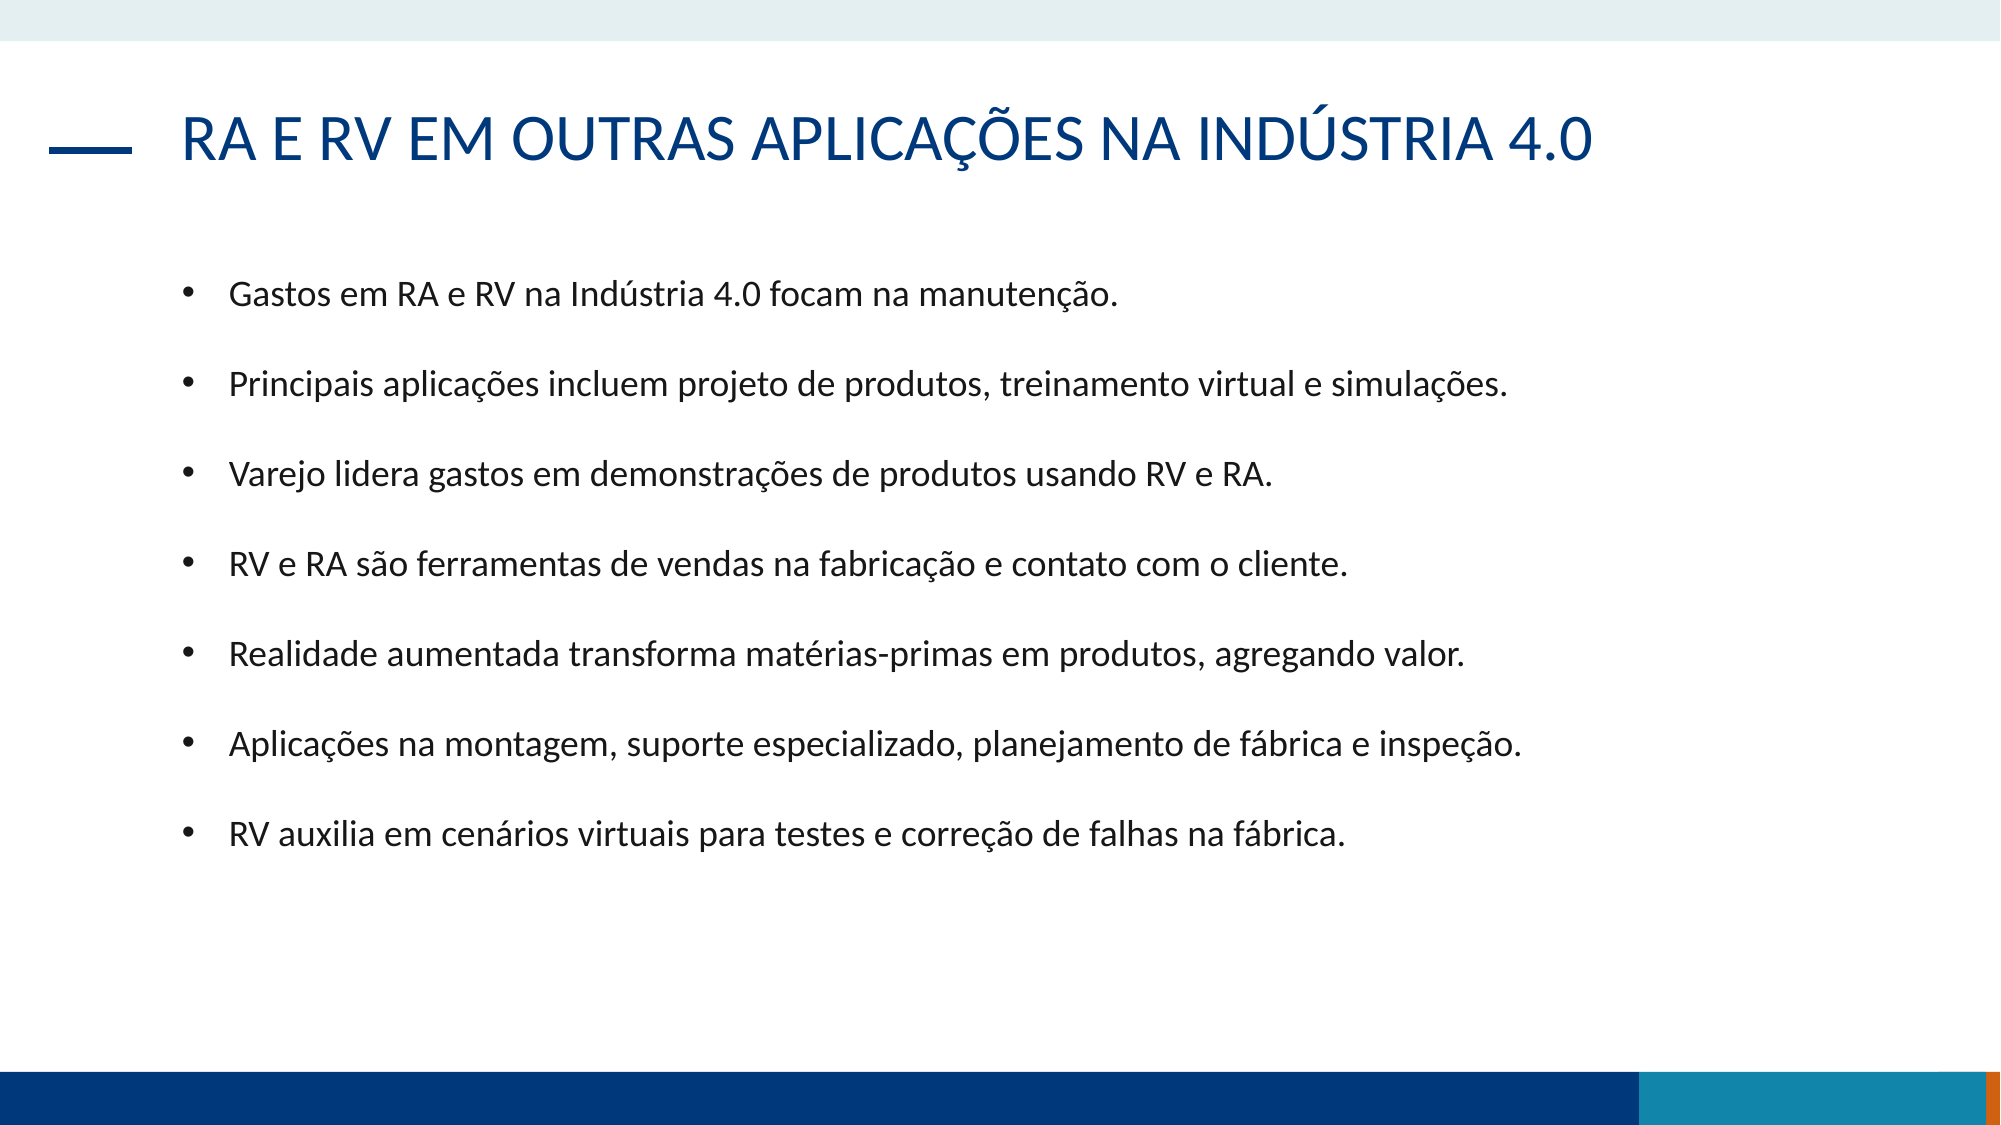

RA E RV EM OUTRAS APLICAÇÕES NA INDÚSTRIA 4.0
Gastos em RA e RV na Indústria 4.0 focam na manutenção.

Principais aplicações incluem projeto de produtos, treinamento virtual e simulações.

Varejo lidera gastos em demonstrações de produtos usando RV e RA.

RV e RA são ferramentas de vendas na fabricação e contato com o cliente.

Realidade aumentada transforma matérias-primas em produtos, agregando valor.

Aplicações na montagem, suporte especializado, planejamento de fábrica e inspeção.

RV auxilia em cenários virtuais para testes e correção de falhas na fábrica.